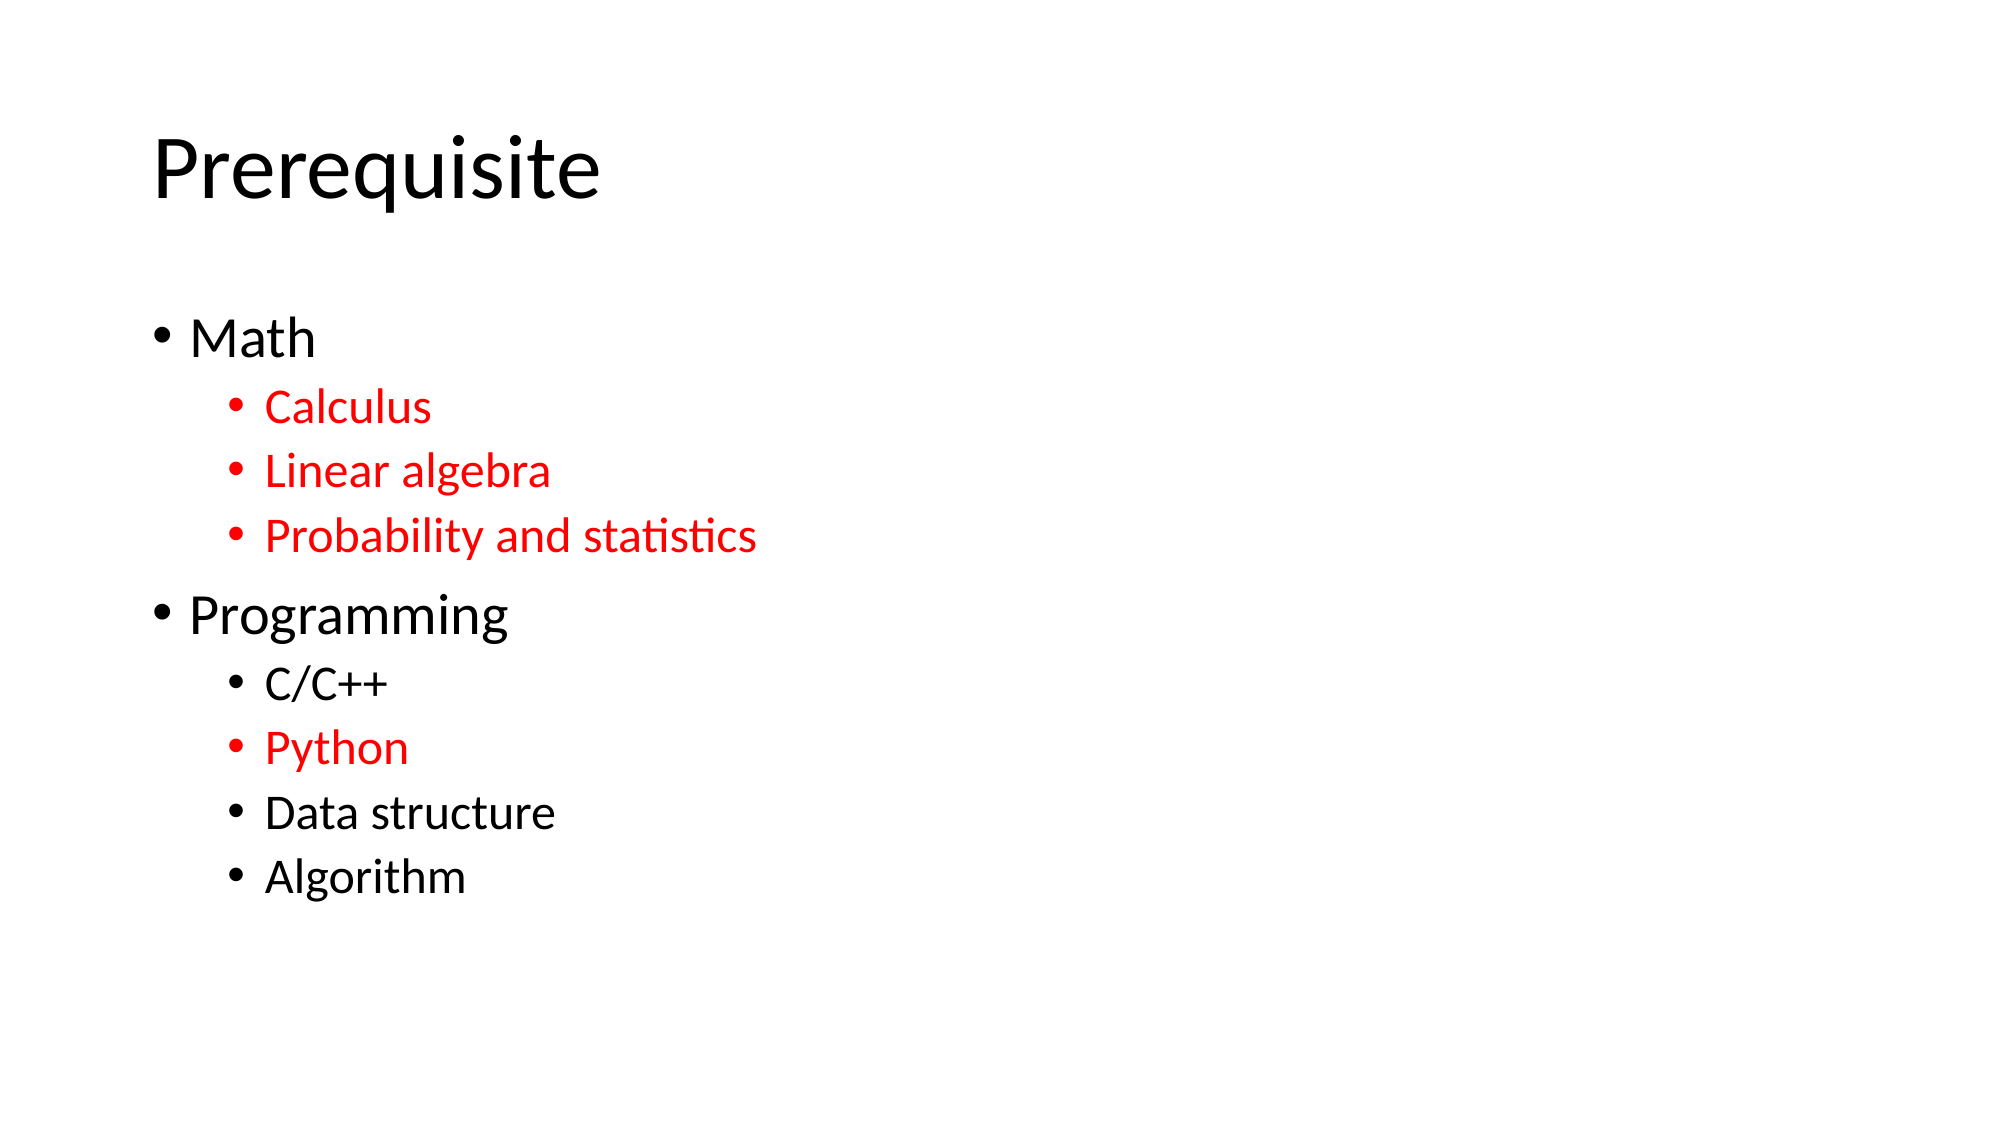

# Prerequisite
Math
Calculus
Linear algebra
Probability and statistics
Programming
C/C++
Python
Data structure
Algorithm